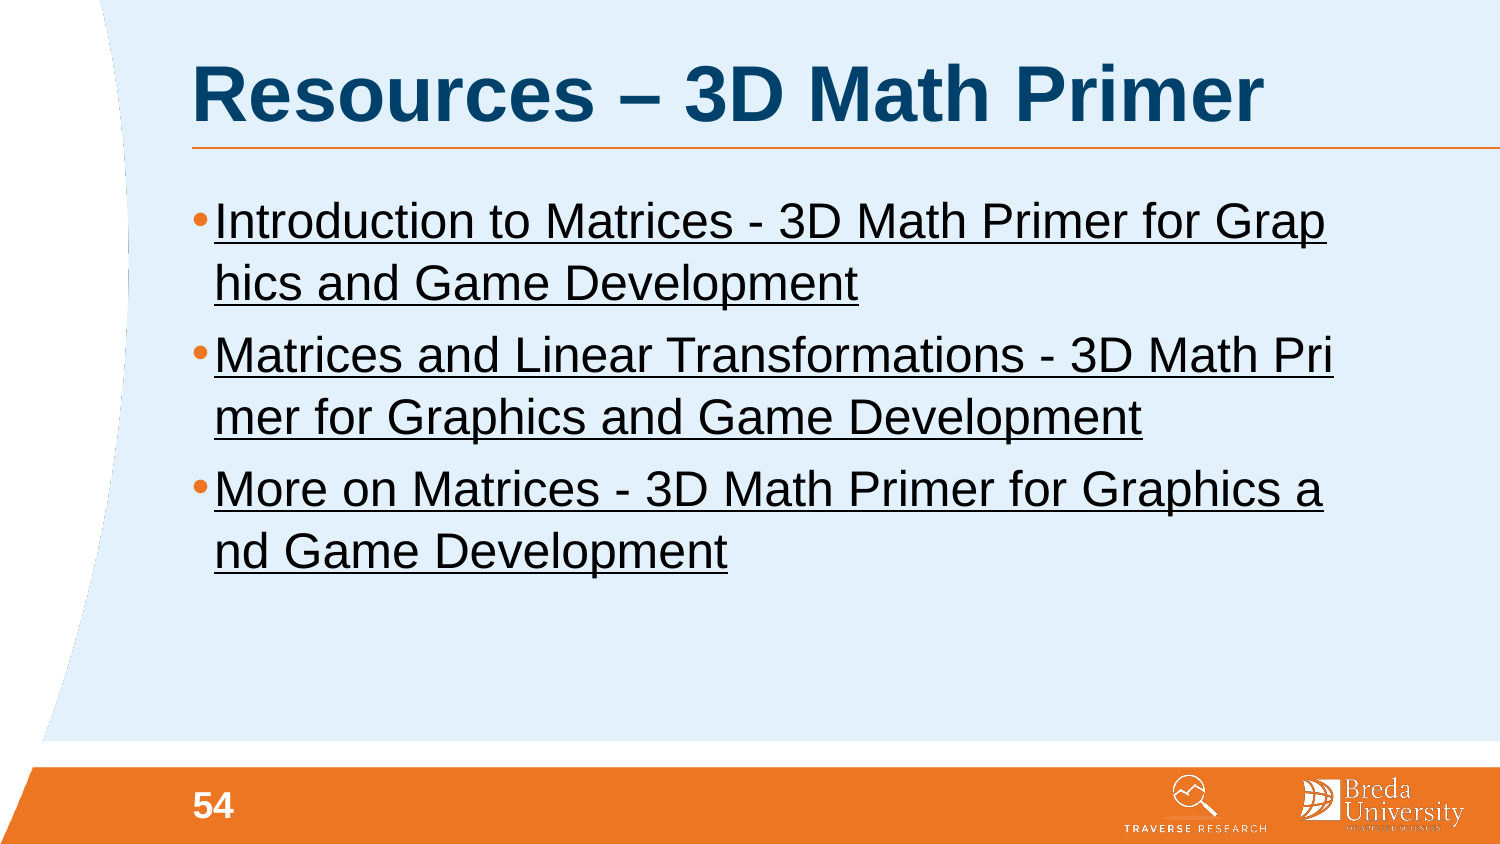

# Resources – 3D Math Primer
Introduction to Matrices - 3D Math Primer for Graphics and Game Development
Matrices and Linear Transformations - 3D Math Primer for Graphics and Game Development
More on Matrices - 3D Math Primer for Graphics and Game Development

54